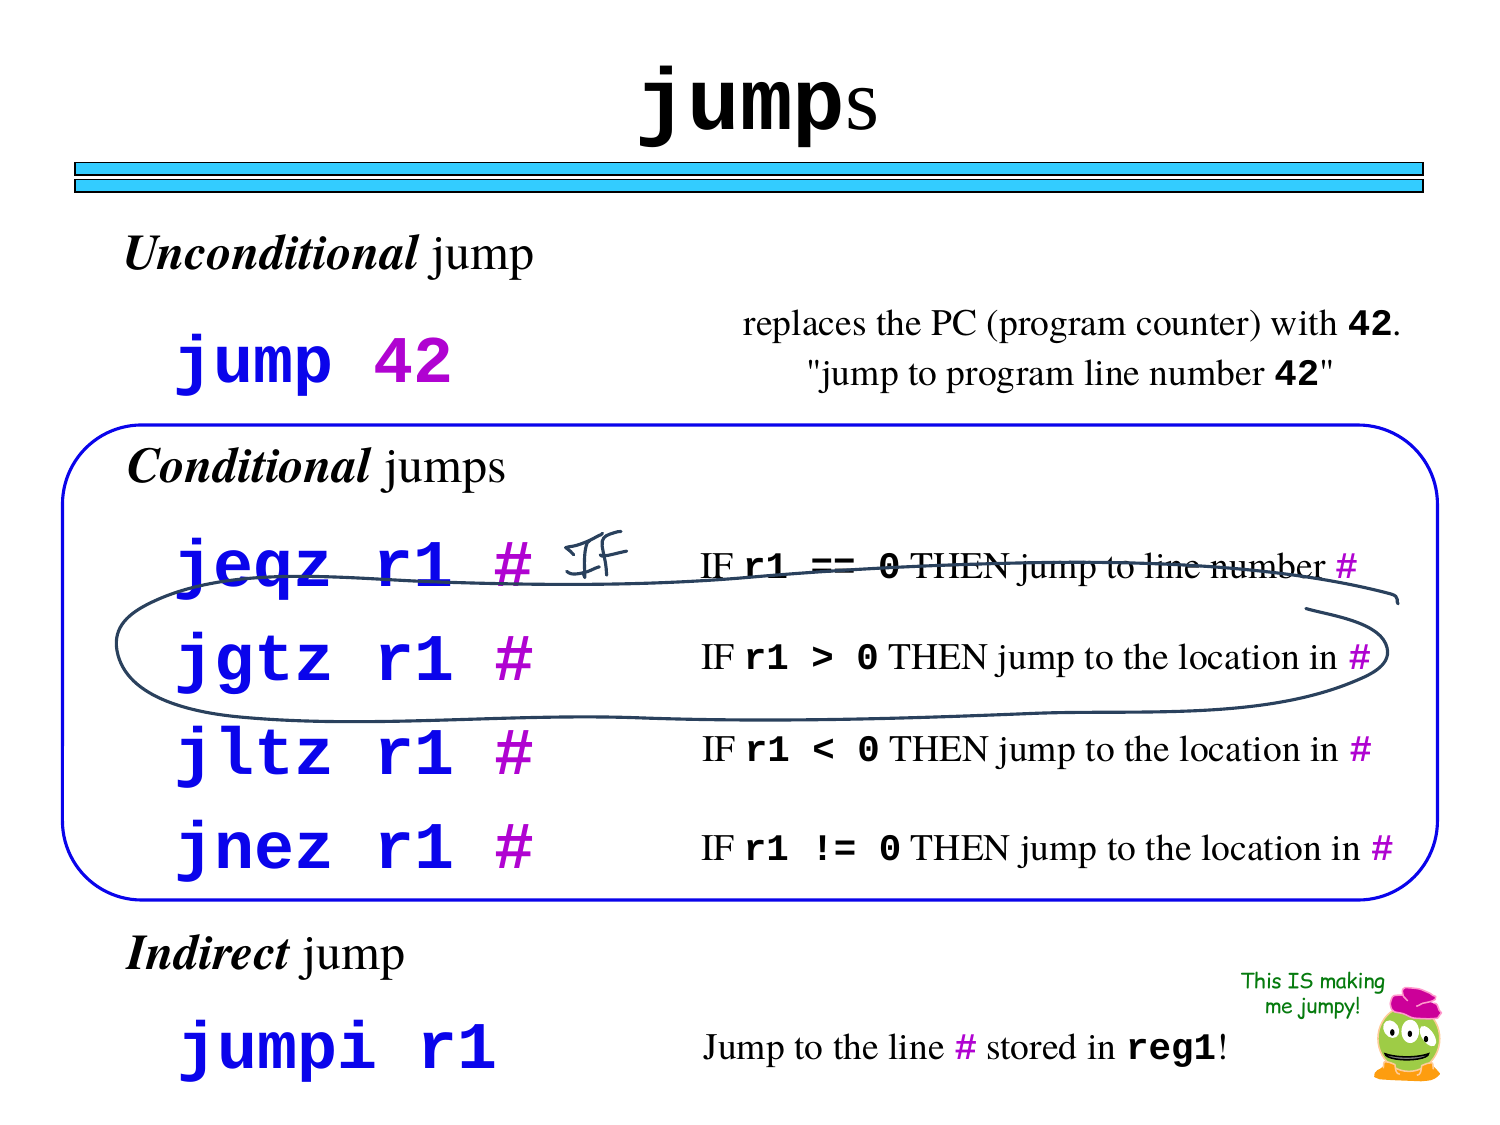

jumps

Unconditional jump
replaces the PC (program counter) with 42.
jump 42
"jump to program line number 42"

Conditional jumps
jeqz r1 #

IF r1 == 0 THEN jump to line number #

jgtz r1 #
IF r1 > 0 THEN jump to the location in #
jltz r1 #
IF r1 < 0 THEN jump to the location in #
jnez r1 #
IF r1 != 0 THEN jump to the location in #
Indirect jump
This IS making me jumpy!

jumpi r1
Jump to the line # stored in reg1!